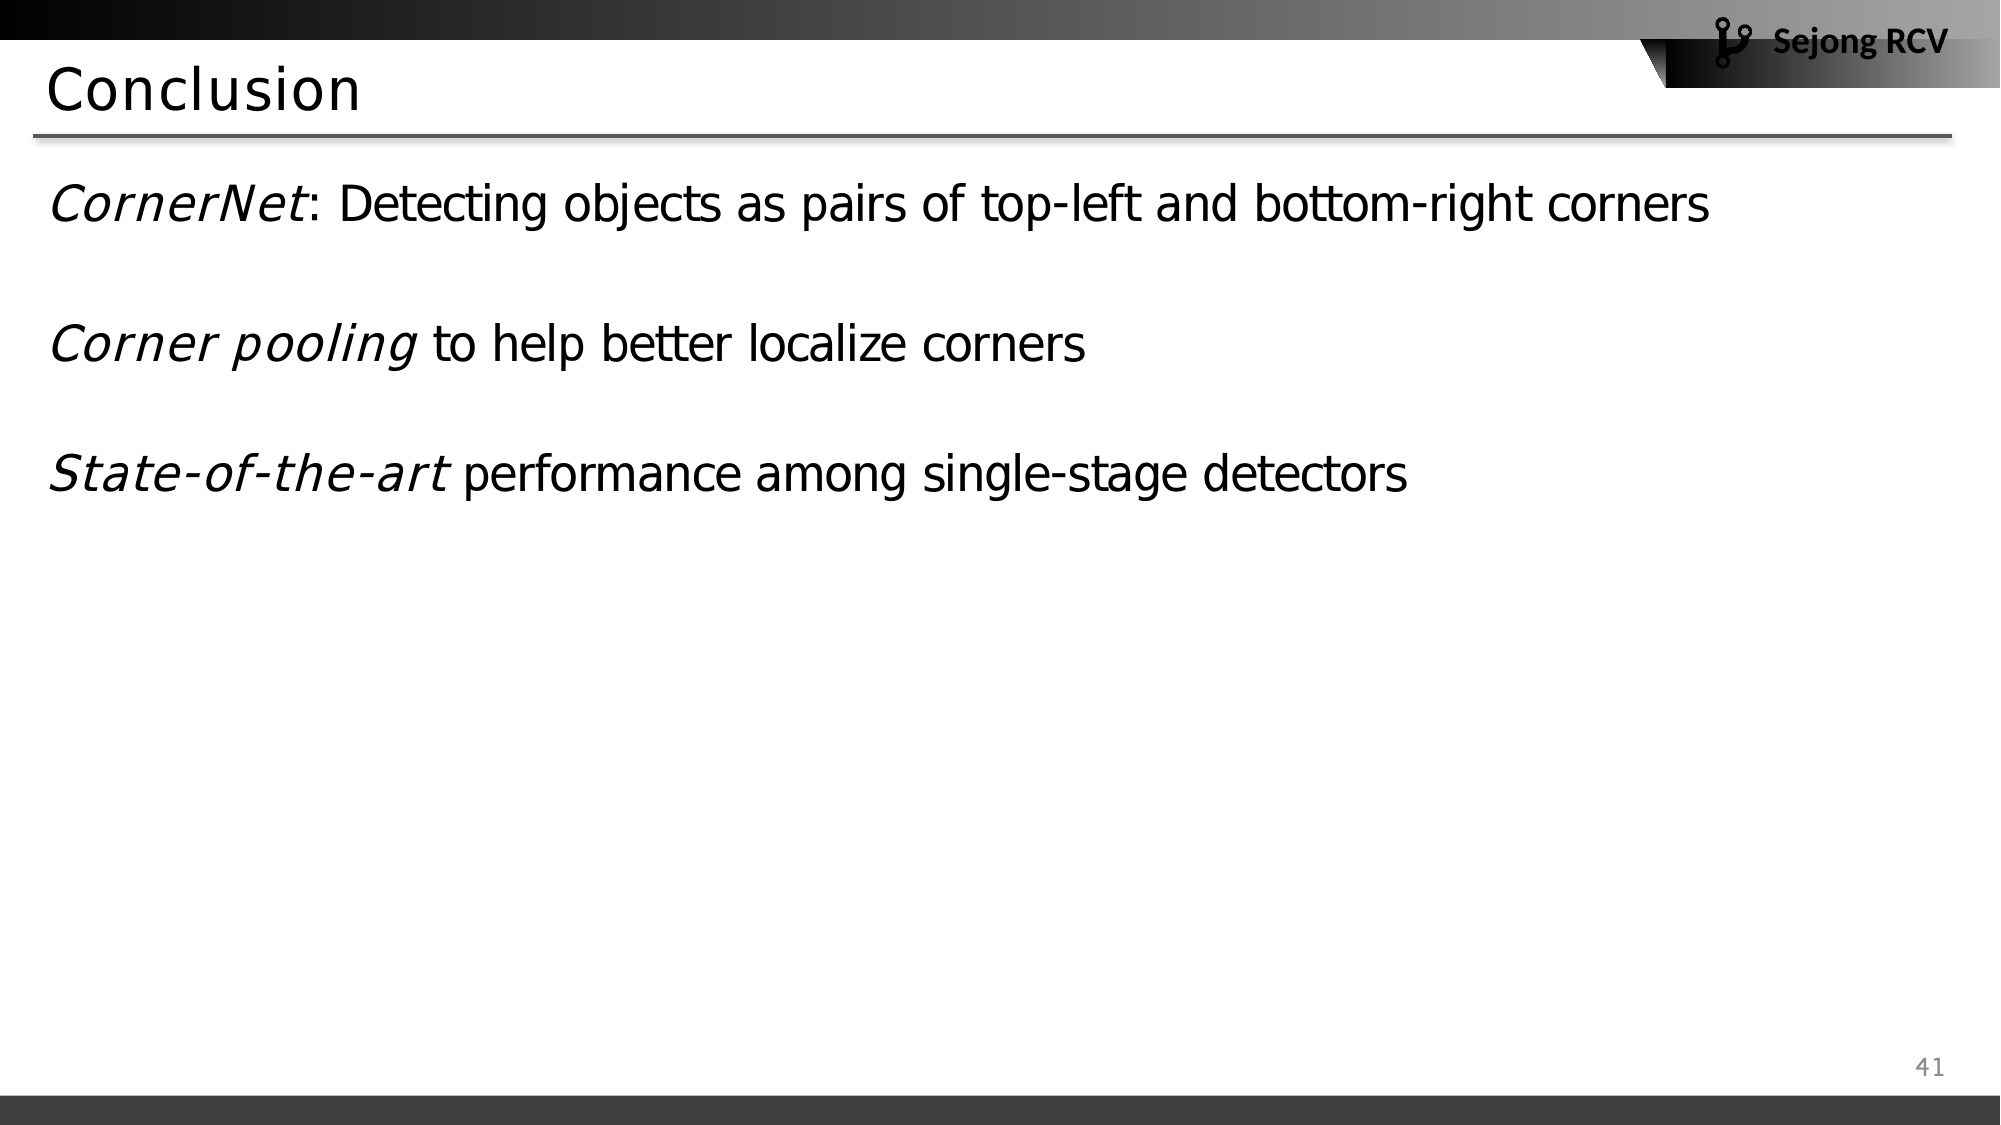

# Conclusion
CornerNet: Detecting objects as pairs of top-left and bottom-right corners

Corner pooling to help better localize corners
State-of-the-art performance among single-stage detectors

41